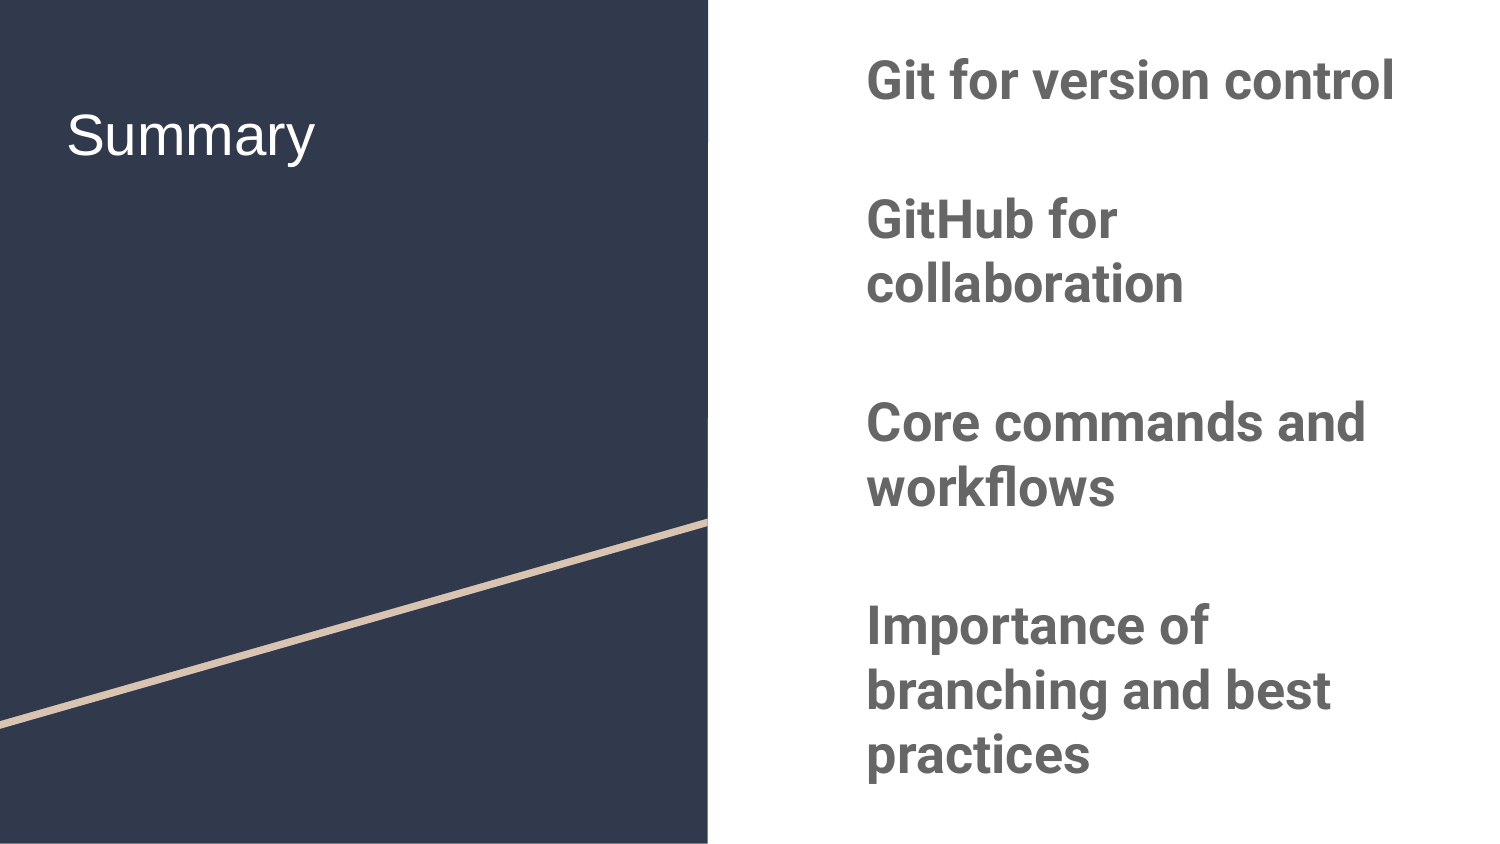

Git for version control
GitHub for collaboration
Core commands and workflows
Importance of branching and best practices

# Summary